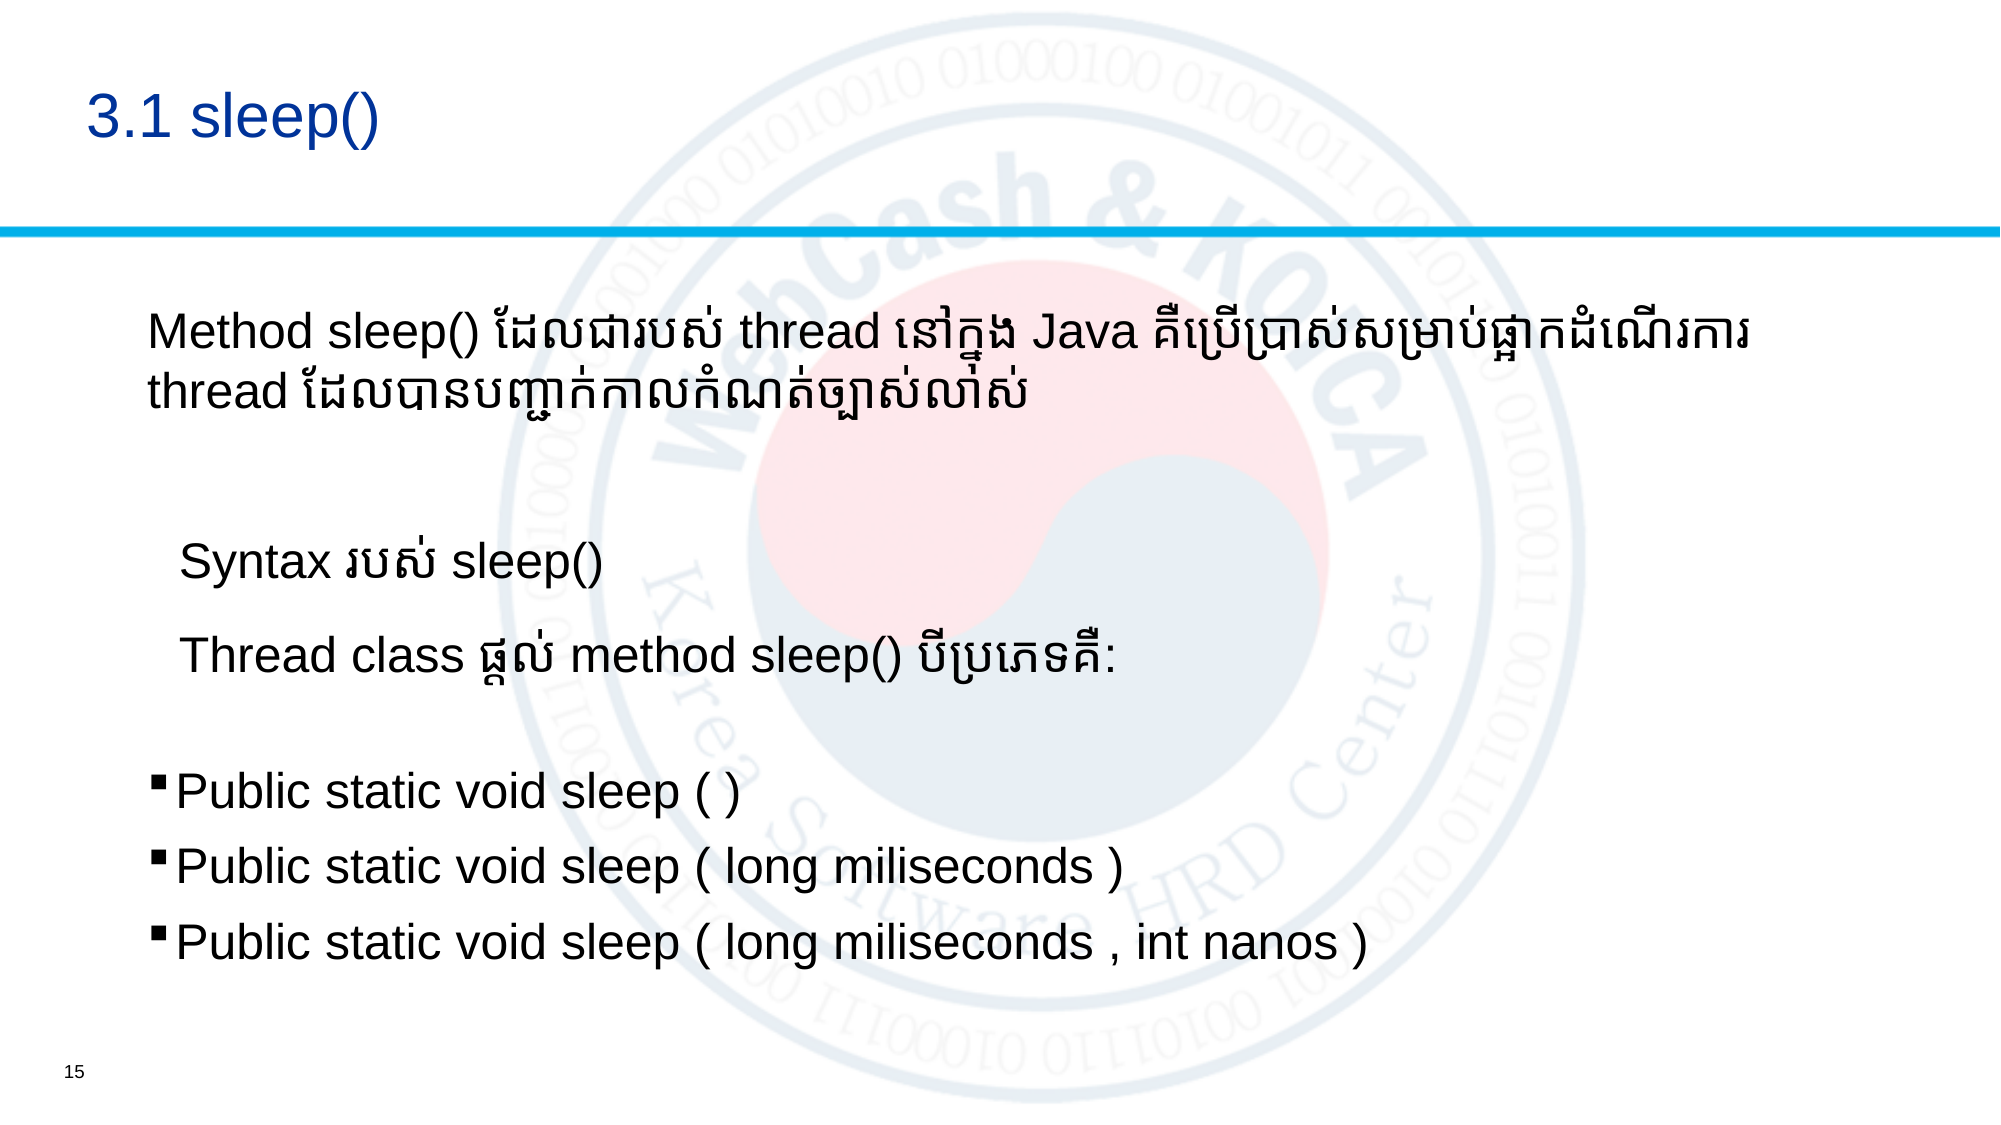

# 3.1 sleep()
Method sleep() ដែលជារបស់ thread នៅក្នុង Java គឺប្រើប្រាស់សម្រាប់ផ្អាកដំណើរការ thread ដែលបានបញ្ជាក់កាលកំណត់ច្បាស់លាស់

	Syntax របស់ sleep()
	Thread class ផ្តល់ method sleep() បីប្រភេទគឺ:
Public static void sleep ( )
Public static void sleep ( long miliseconds )
Public static void sleep ( long miliseconds , int nanos )

15